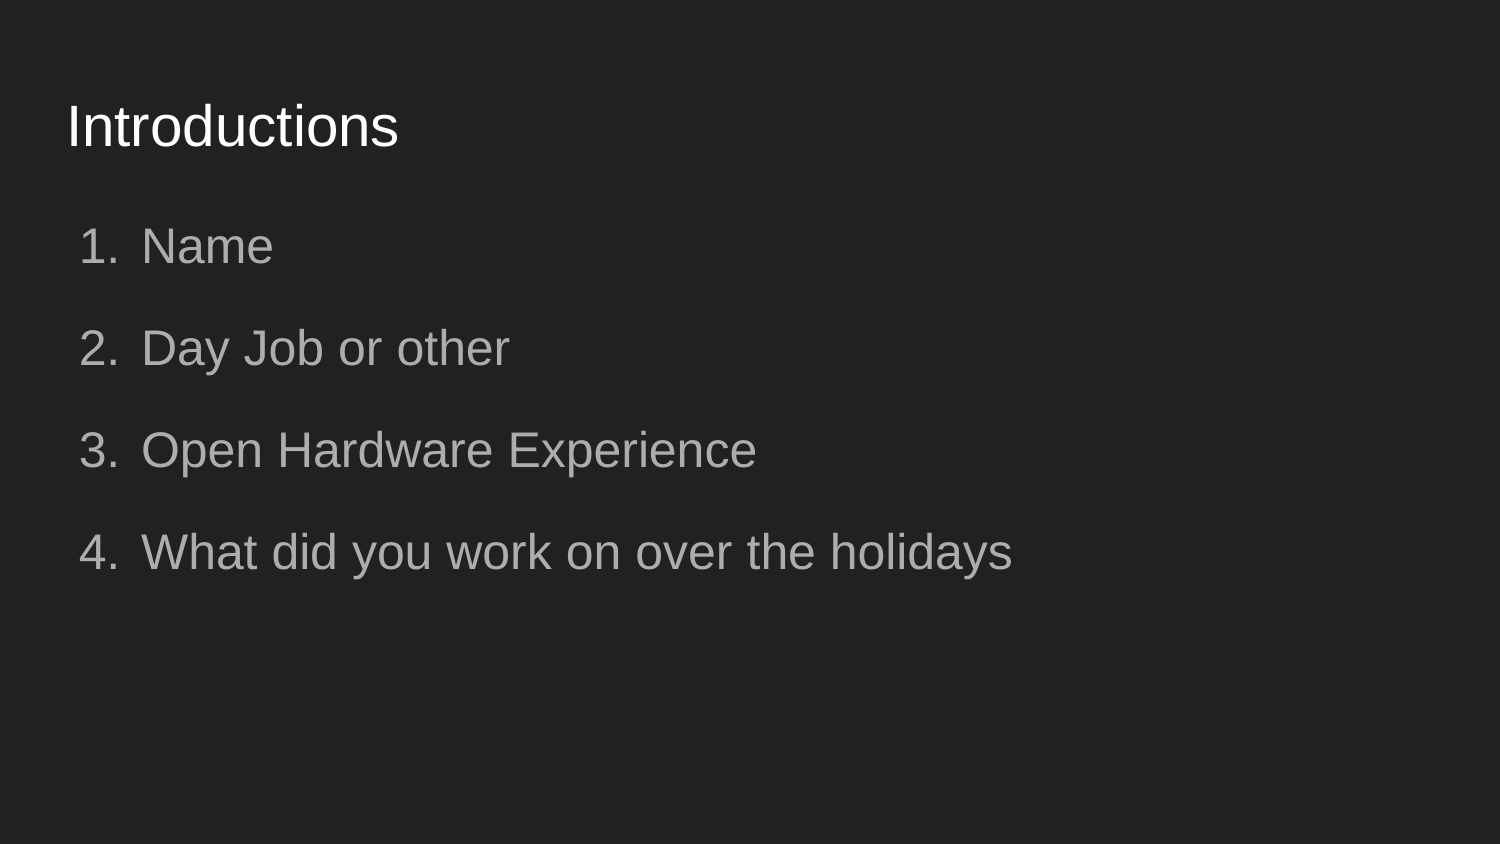

# Introductions
Name
Day Job or other
Open Hardware Experience
What did you work on over the holidays